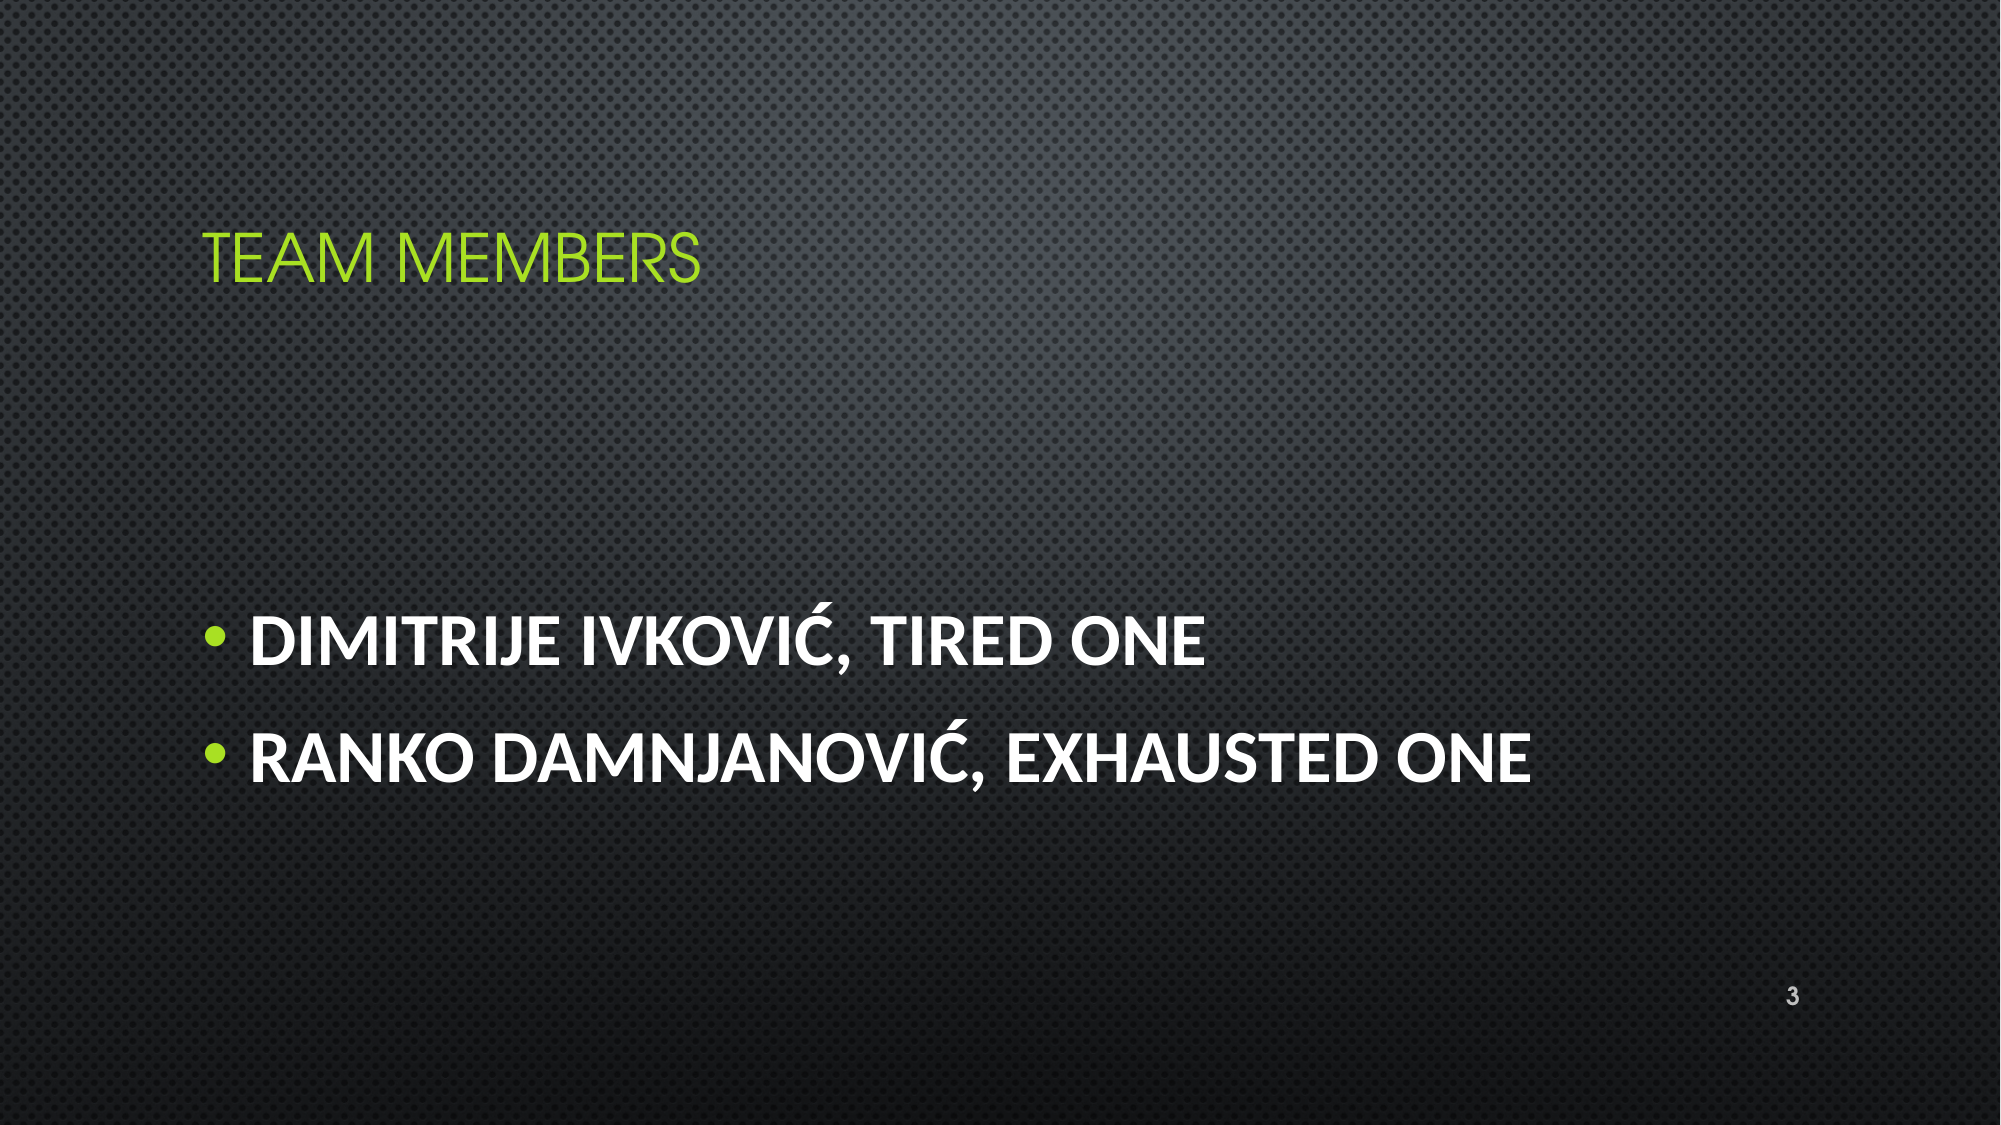

# TEAM MEMBERS
Dimitrije Ivković, tired one
Ranko Damnjanović, exhausted one
3